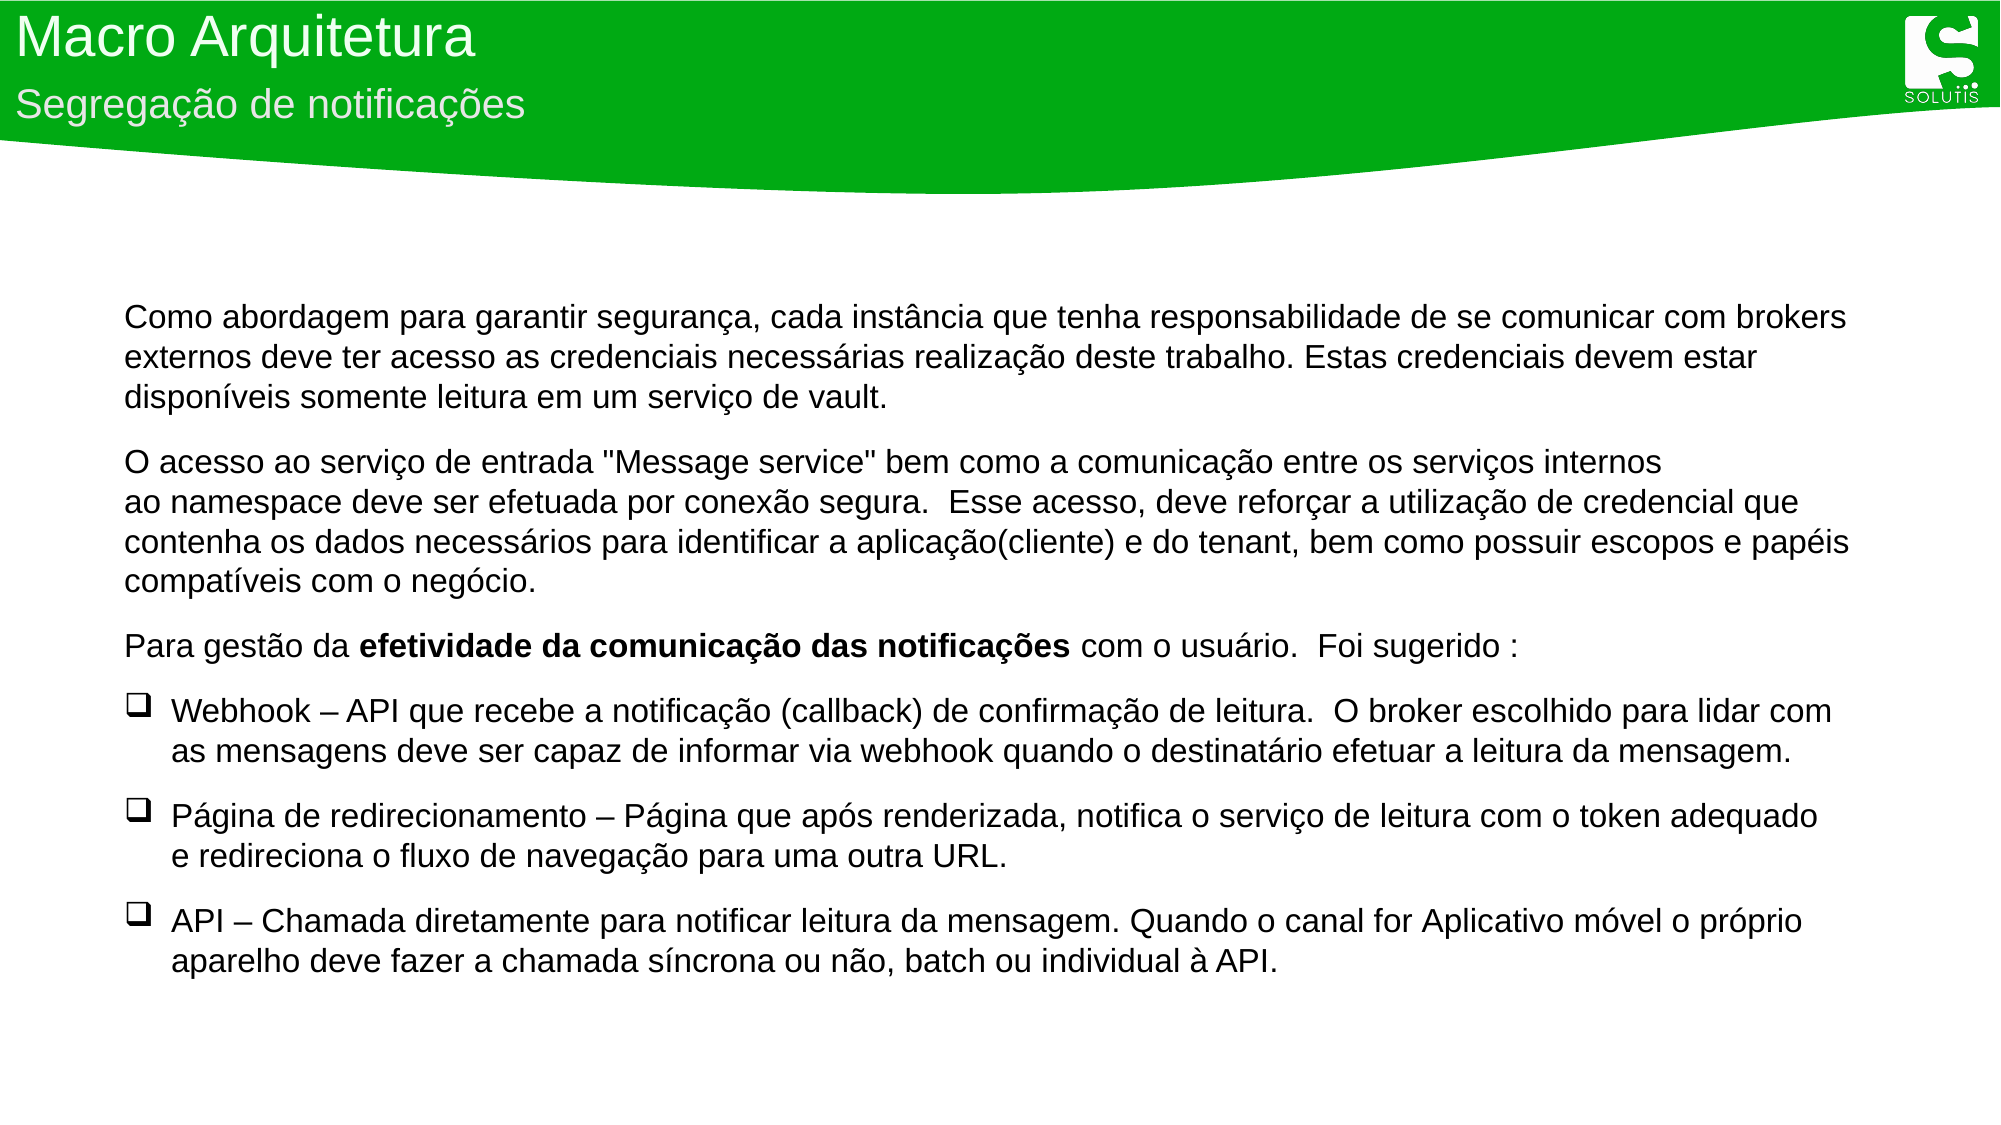

# Macro Arquitetura
Segregação de notificações
Como abordagem para garantir segurança, cada instância que tenha responsabilidade de se comunicar com brokers externos deve ter acesso as credenciais necessárias realização deste trabalho. Estas credenciais devem estar disponíveis somente leitura em um serviço de vault.
O acesso ao serviço de entrada "Message service" bem como a comunicação entre os serviços internos ao namespace deve ser efetuada por conexão segura.  Esse acesso, deve reforçar a utilização de credencial que contenha os dados necessários para identificar a aplicação(cliente) e do tenant, bem como possuir escopos e papéis compatíveis com o negócio.
Para gestão da efetividade da comunicação das notificações com o usuário.  Foi sugerido :
Webhook – API que recebe a notificação (callback) de confirmação de leitura.  O broker escolhido para lidar com as mensagens deve ser capaz de informar via webhook quando o destinatário efetuar a leitura da mensagem.
Página de redirecionamento – Página que após renderizada, notifica o serviço de leitura com o token adequado e redireciona o fluxo de navegação para uma outra URL.
API – Chamada diretamente para notificar leitura da mensagem. Quando o canal for Aplicativo móvel o próprio aparelho deve fazer a chamada síncrona ou não, batch ou individual à API.